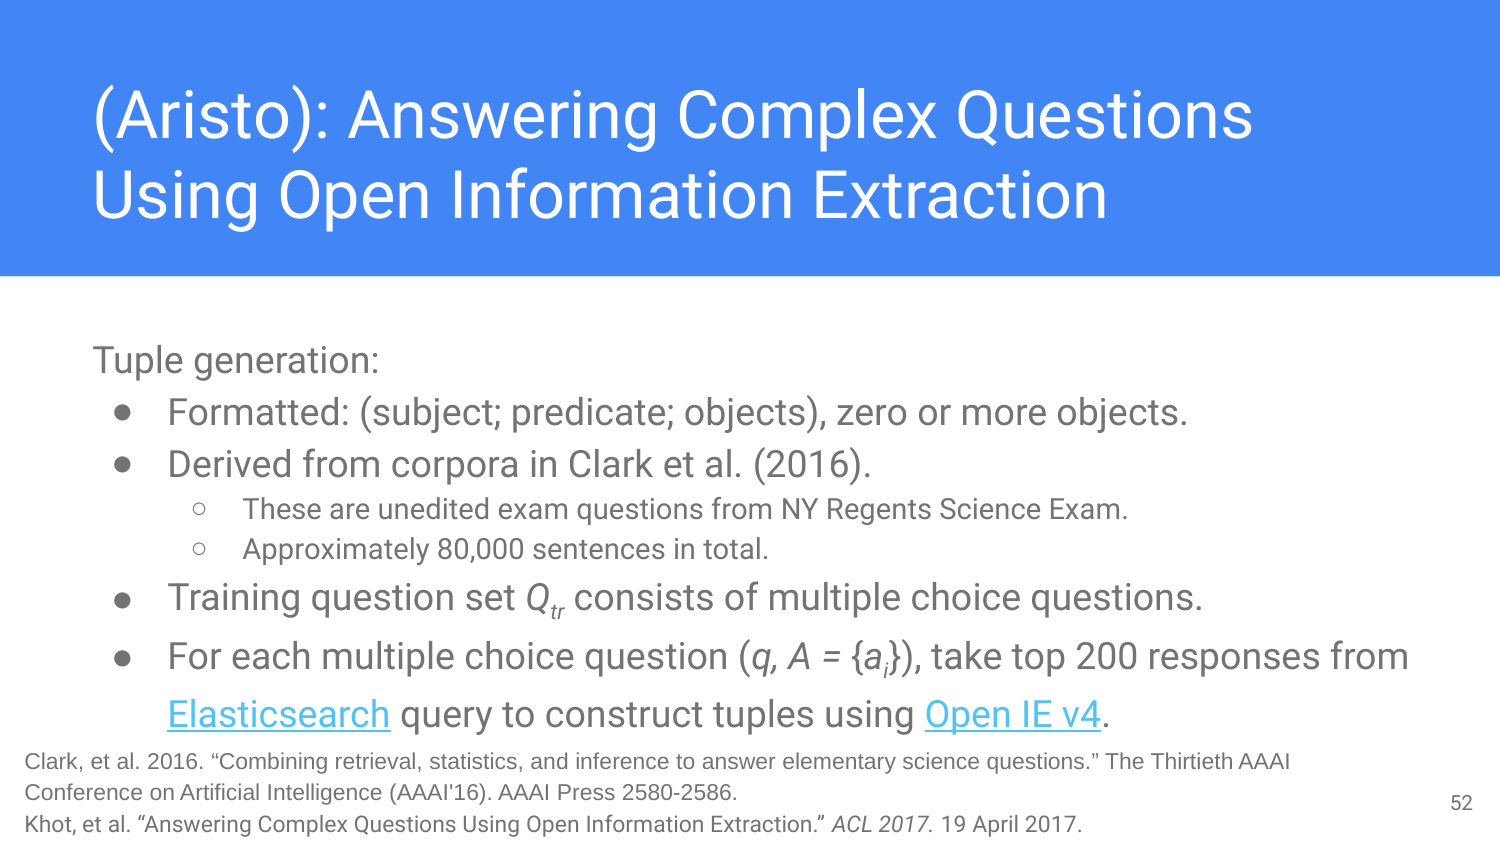

# (Aristo): Answering Complex Questions Using Open Information Extraction
Tuple generation:
Formatted: (subject; predicate; objects), zero or more objects.
Derived from corpora in Clark et al. (2016).
These are unedited exam questions from NY Regents Science Exam.
Approximately 80,000 sentences in total.
Training question set Qtr consists of multiple choice questions.
For each multiple choice question (q, A = {ai}), take top 200 responses from Elasticsearch query to construct tuples using Open IE v4.
Clark, et al. 2016. “Combining retrieval, statistics, and inference to answer elementary science questions.” The Thirtieth AAAI Conference on Artificial Intelligence (AAAI'16). AAAI Press 2580-2586.
Khot, et al. “Answering Complex Questions Using Open Information Extraction.” ACL 2017. 19 April 2017.
52